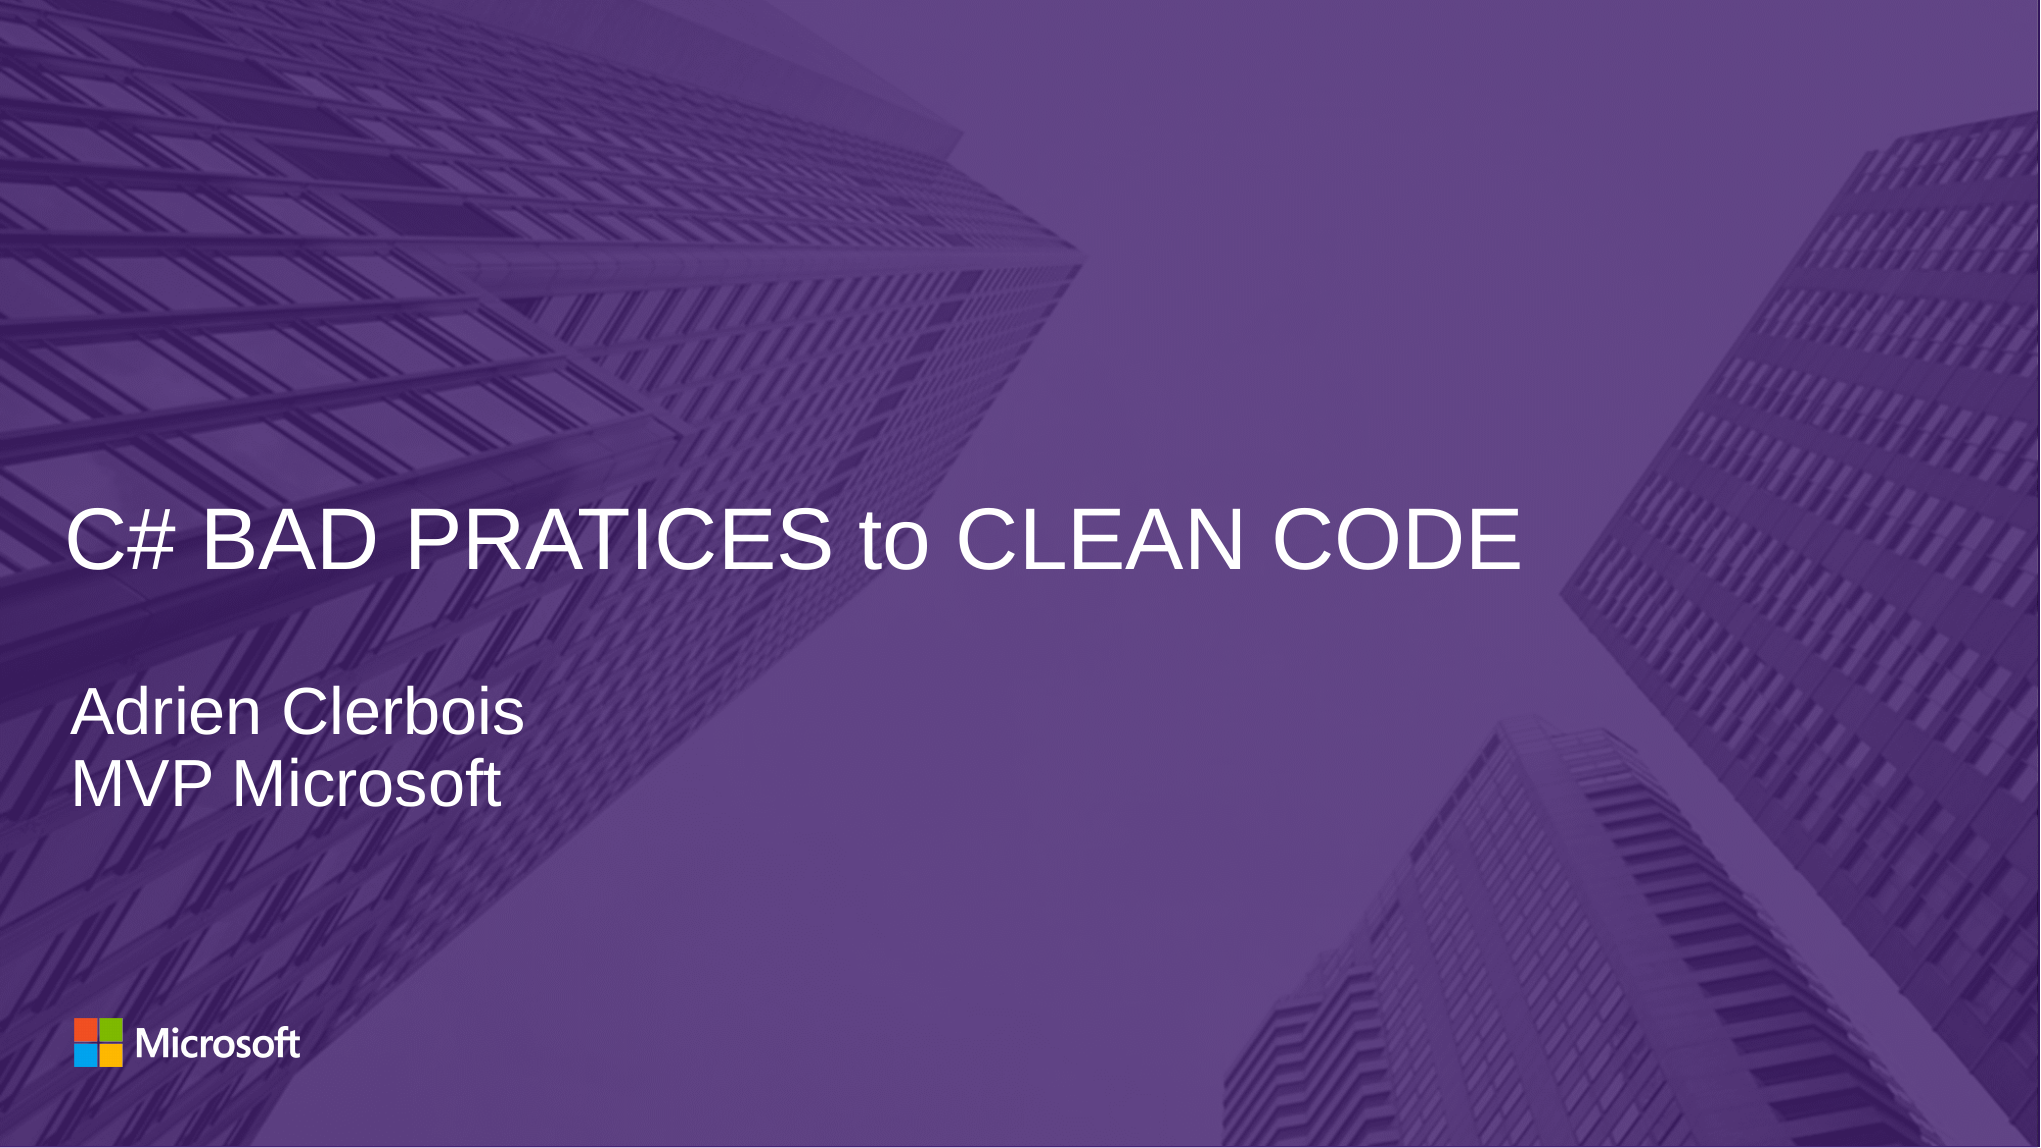

C# BAD PRATICES to CLEAN CODE
Adrien Clerbois
MVP Microsoft